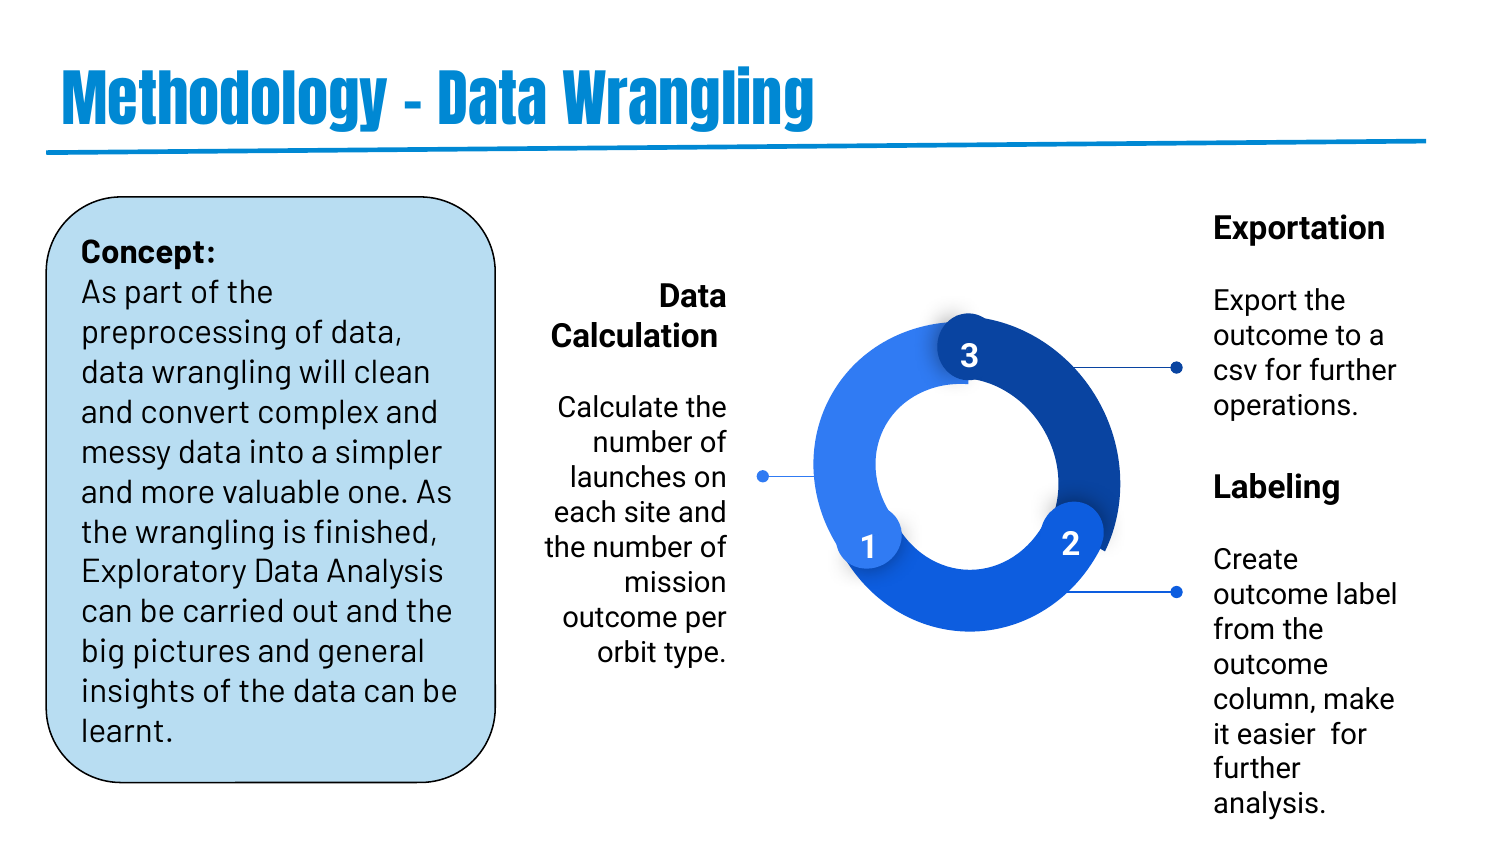

Methodology - Data Wrangling
Exportation

Export the outcome to a csv for further operations.

Concept:
As part of the preprocessing of data, data wrangling will clean and convert complex and messy data into a simpler and more valuable one. As the wrangling is finished, Exploratory Data Analysis can be carried out and the big pictures and general insights of the data can be learnt.

2

1
Data Calculation

Calculate the number of launches on each site and the number of mission outcome per orbit type.
3
Labeling

Create outcome label from the outcome column, make it easier  for further analysis.